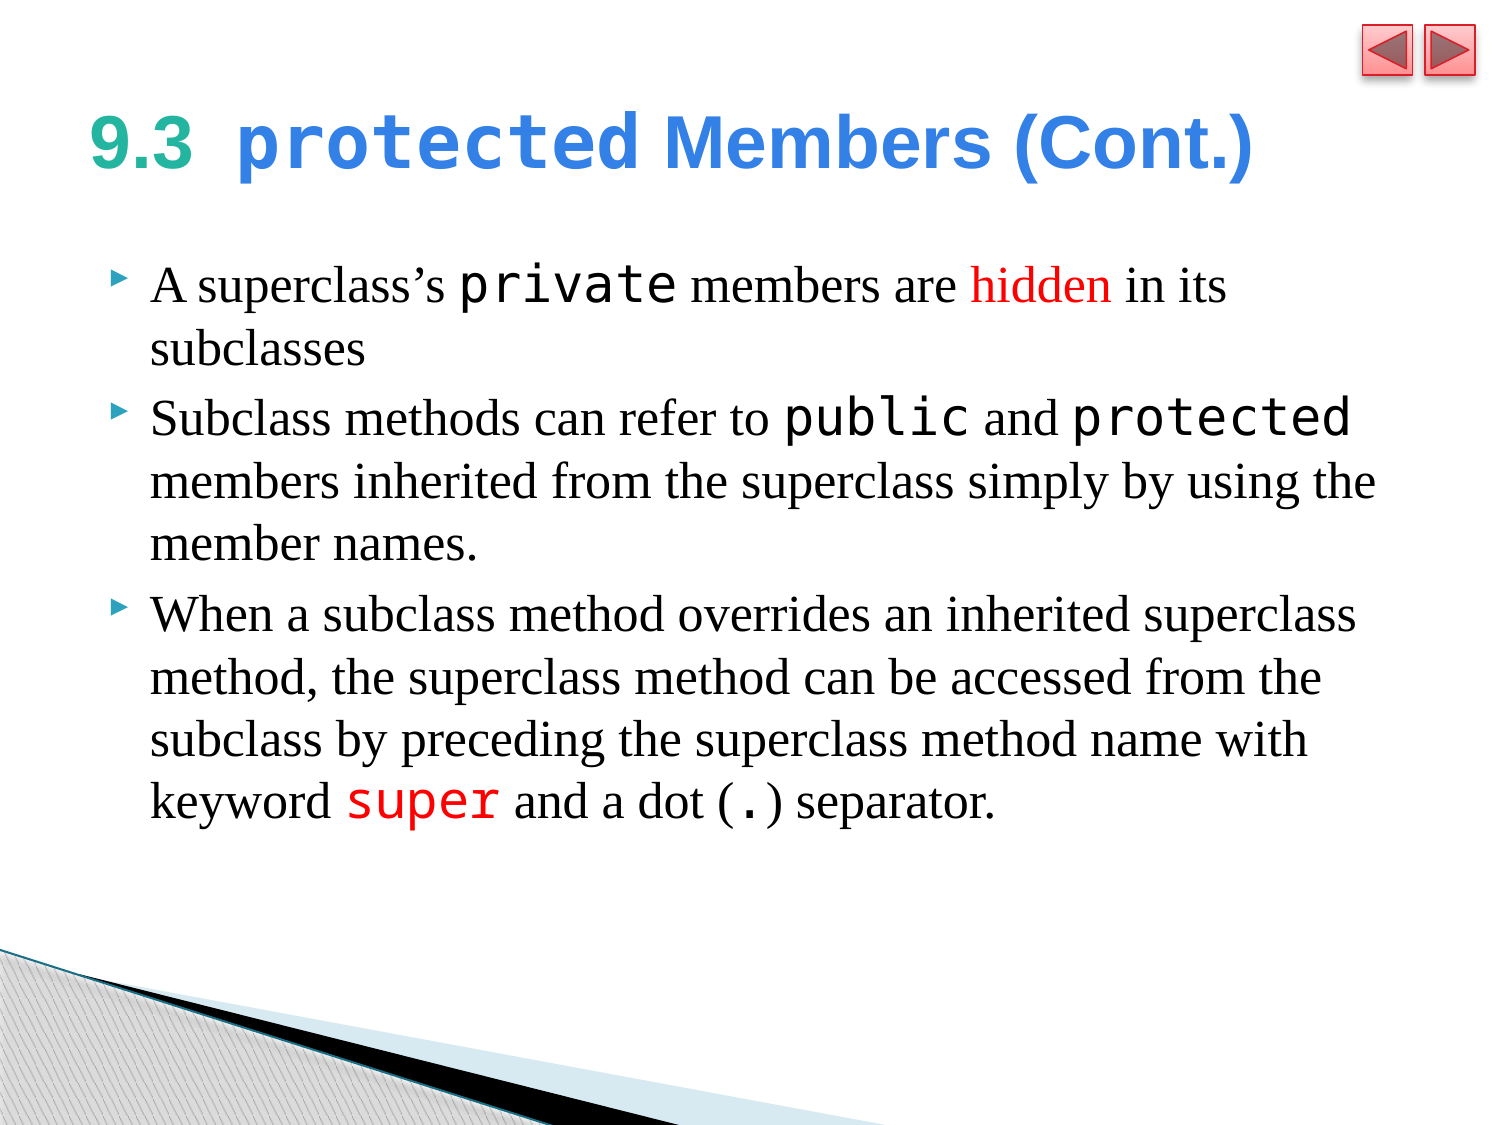

# 9.3  protected Members (Cont.)
A superclass’s private members are hidden in its subclasses
Subclass methods can refer to public and protected members inherited from the superclass simply by using the member names.
When a subclass method overrides an inherited superclass method, the superclass method can be accessed from the subclass by preceding the superclass method name with keyword super and a dot (.) separator.